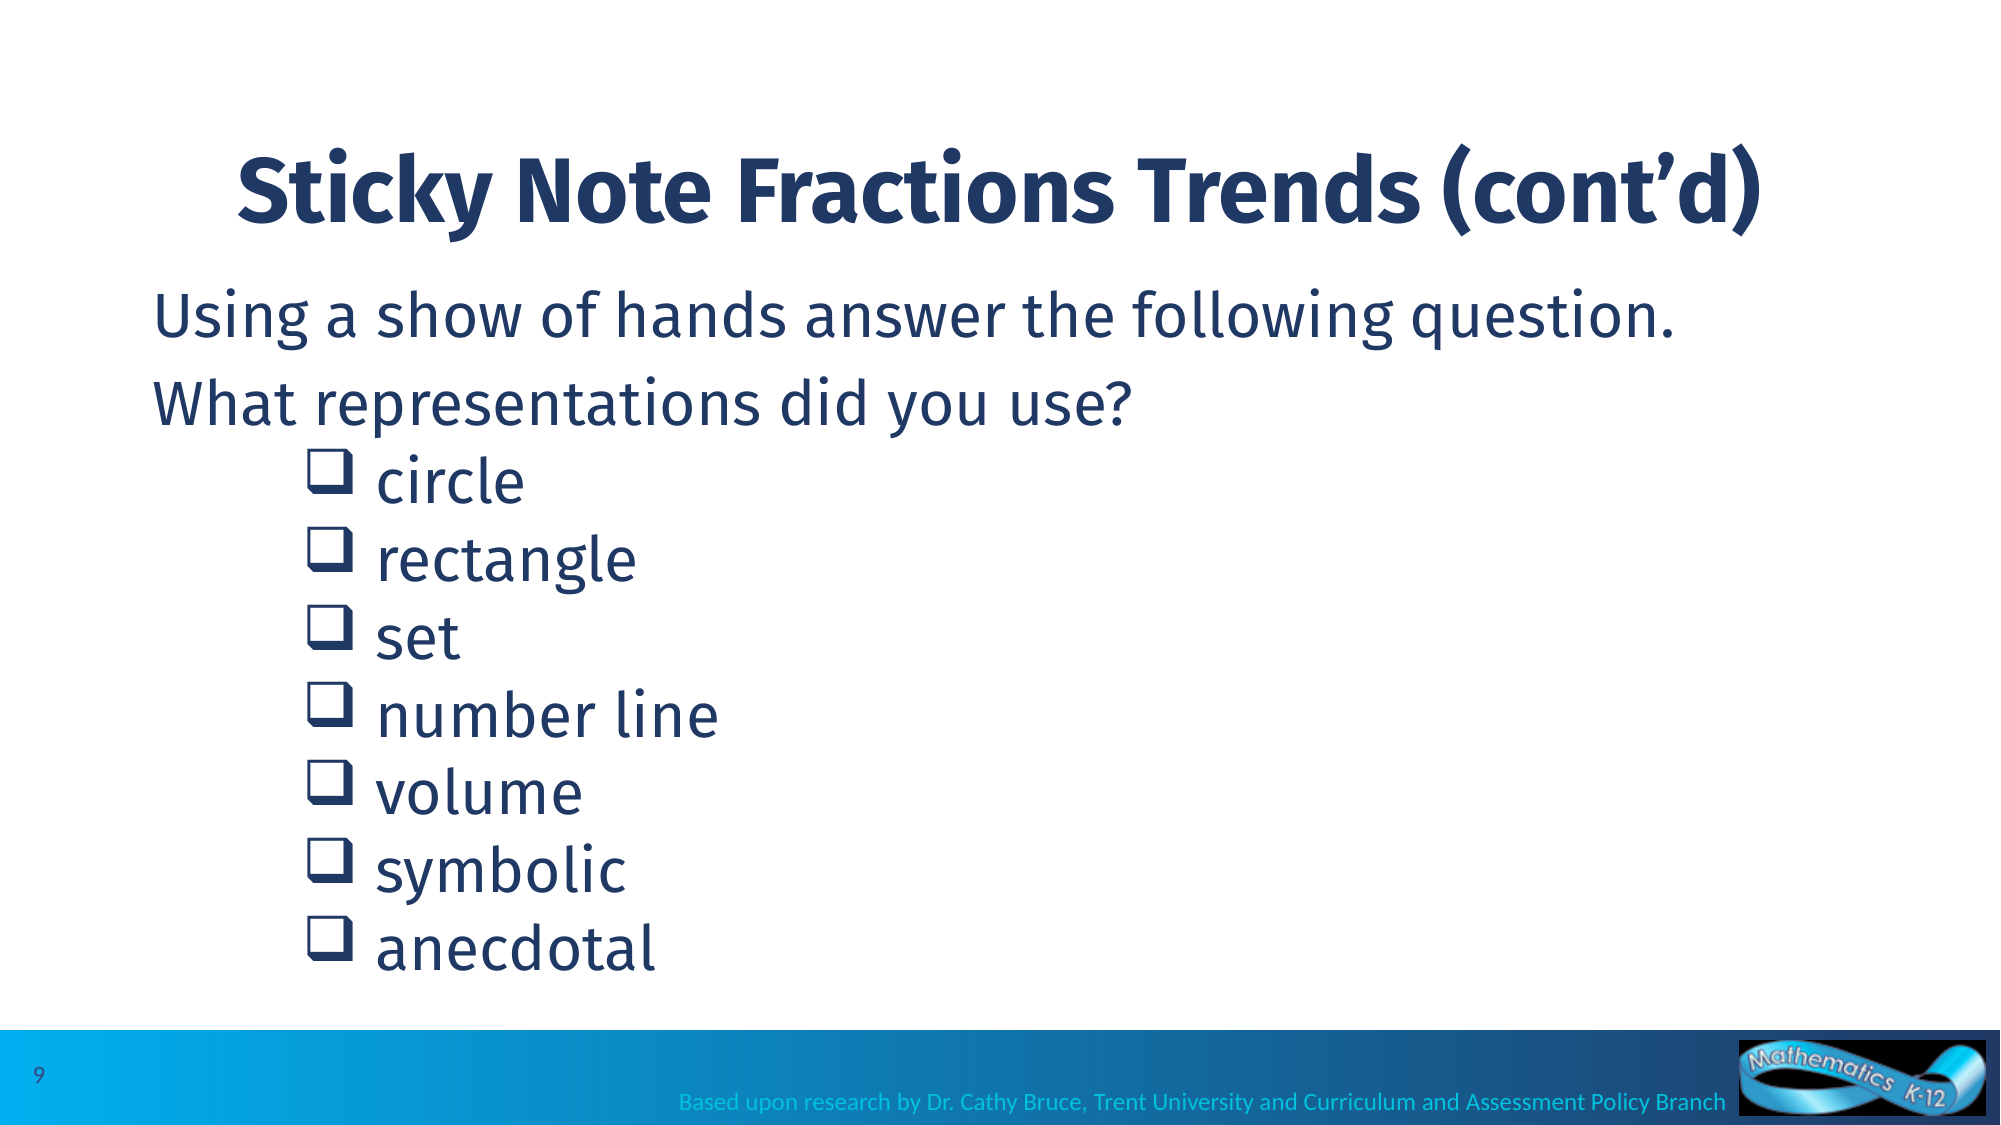

# Sticky Note Fractions Trends (cont’d)
Using a show of hands answer the following question.
What representations did you use?
 circle
 rectangle
 set
 number line
 volume
 symbolic
 anecdotal
9